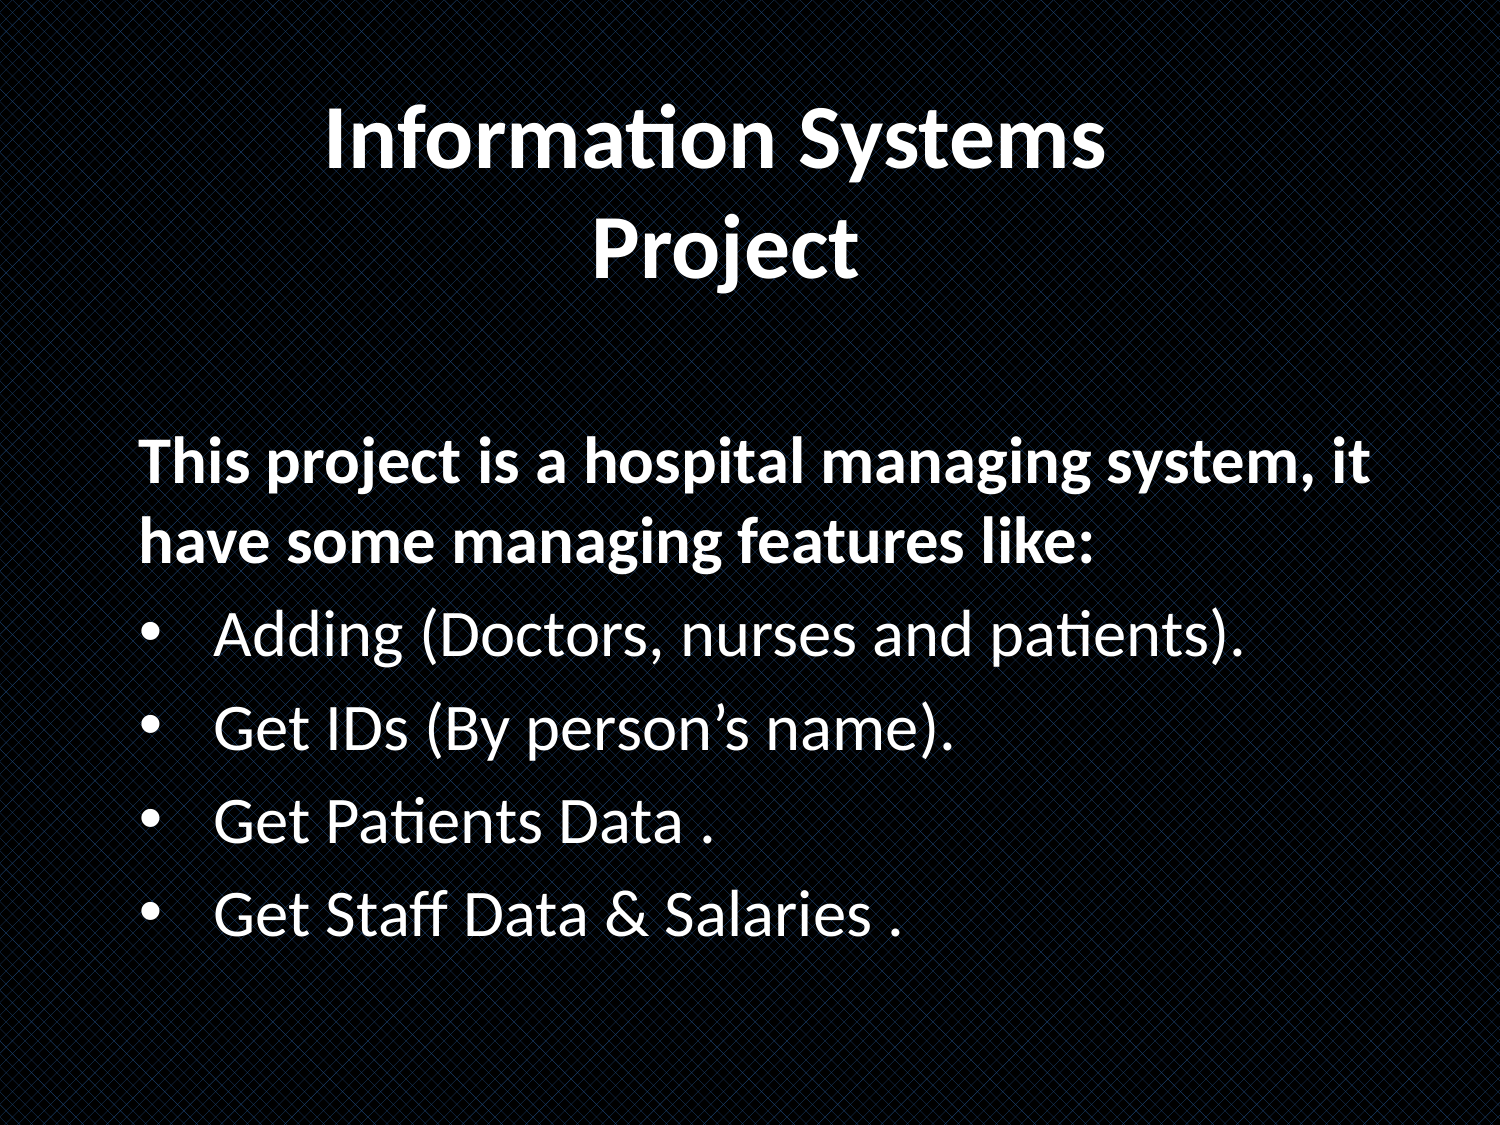

# Information Systems Project
This project is a hospital managing system, it have some managing features like:
Adding (Doctors, nurses and patients).
Get IDs (By person’s name).
Get Patients Data .
Get Staff Data & Salaries .